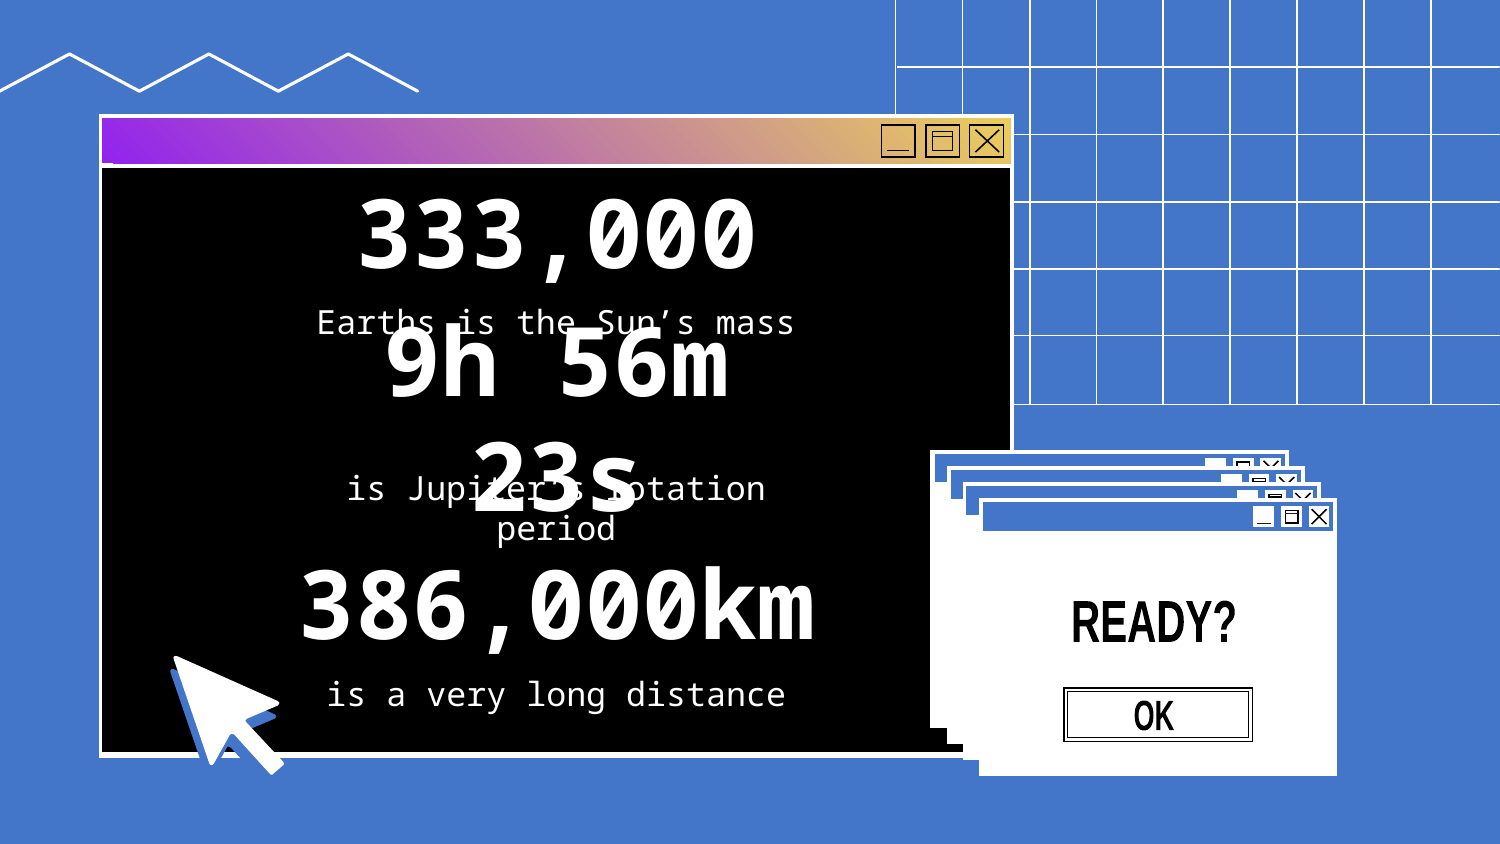

# 333,000
Earths is the Sun’s mass
9h 56m 23s

is Jupiter’s rotation period
386,000km
READY?

is a very long distance
OK